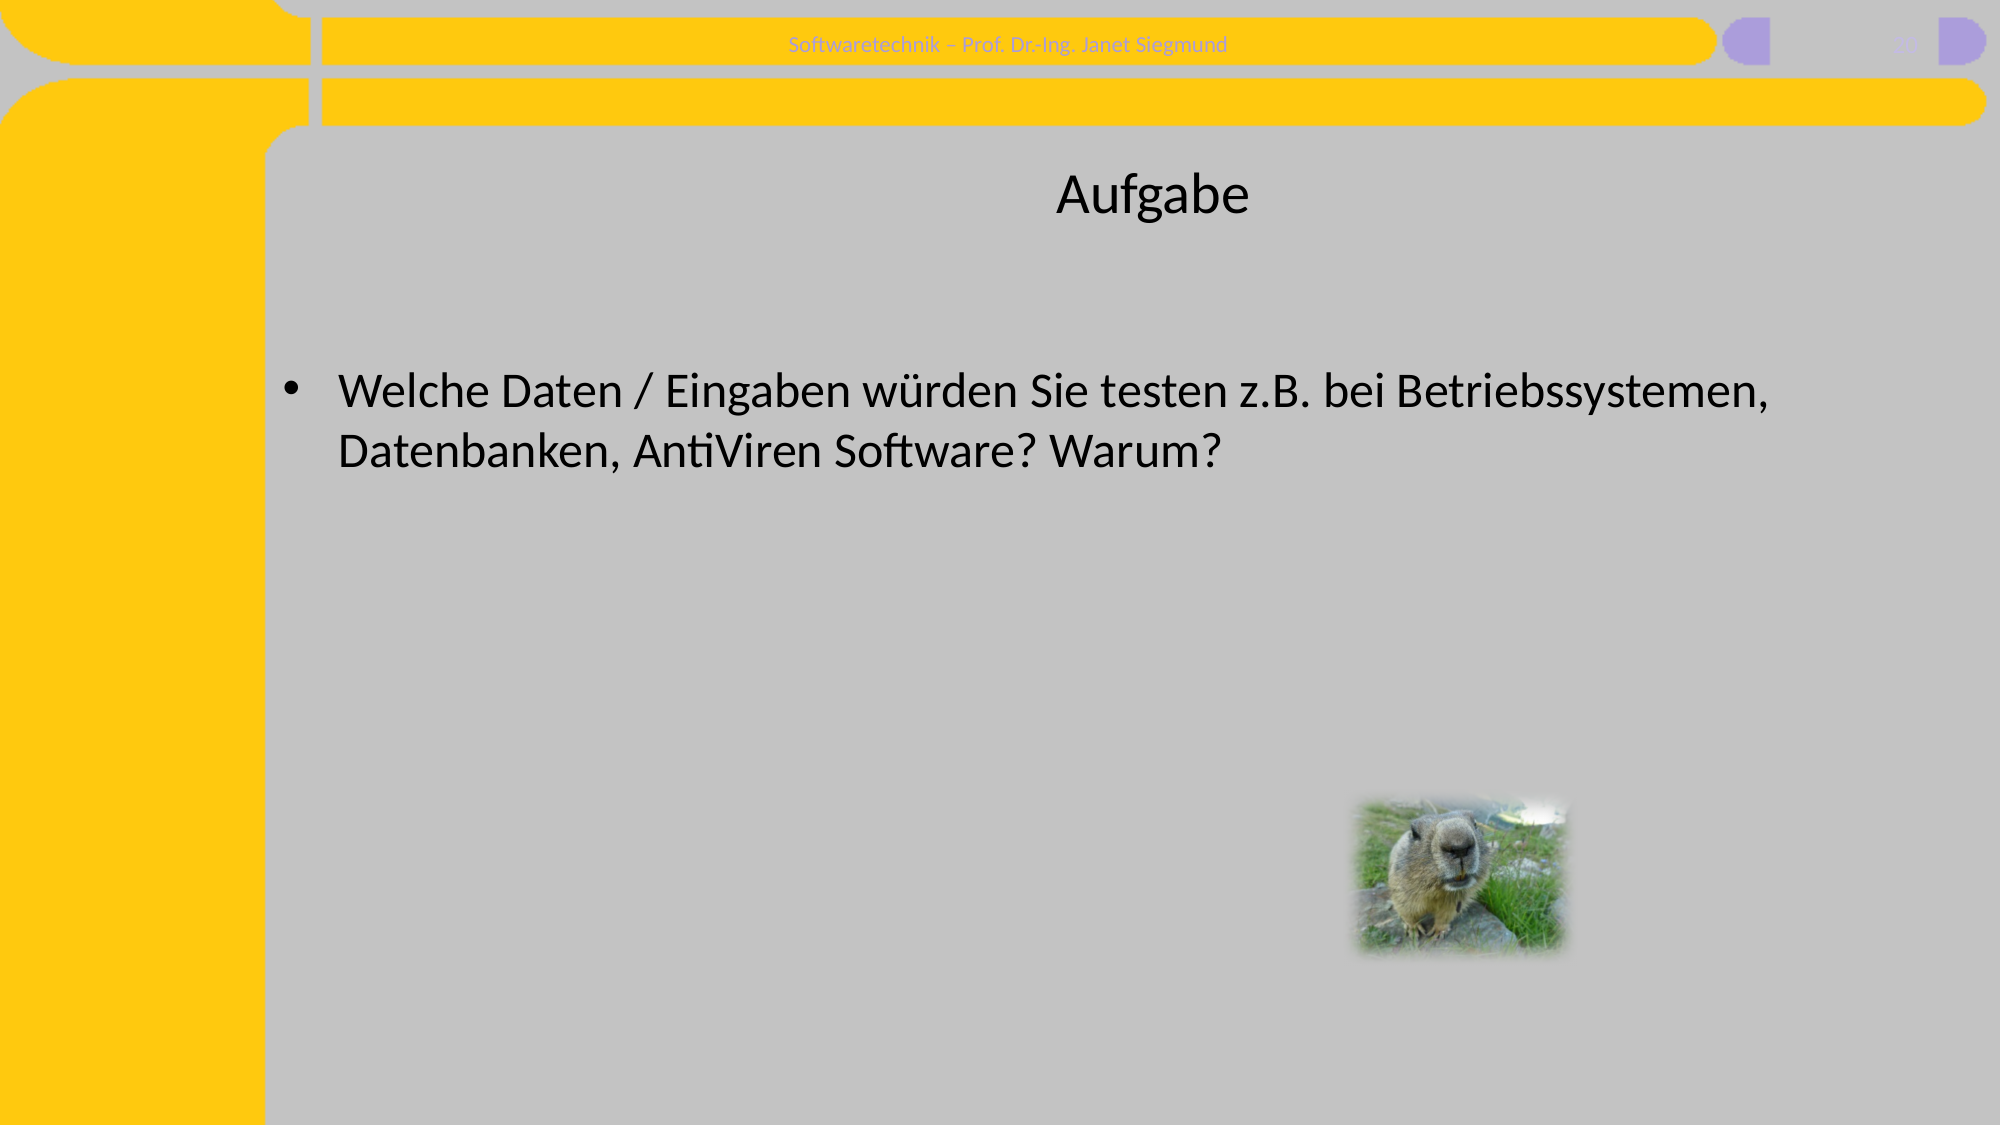

20
# Aufgabe
Welche Daten / Eingaben würden Sie testen z.B. bei Betriebssystemen, Datenbanken, AntiViren Software? Warum?